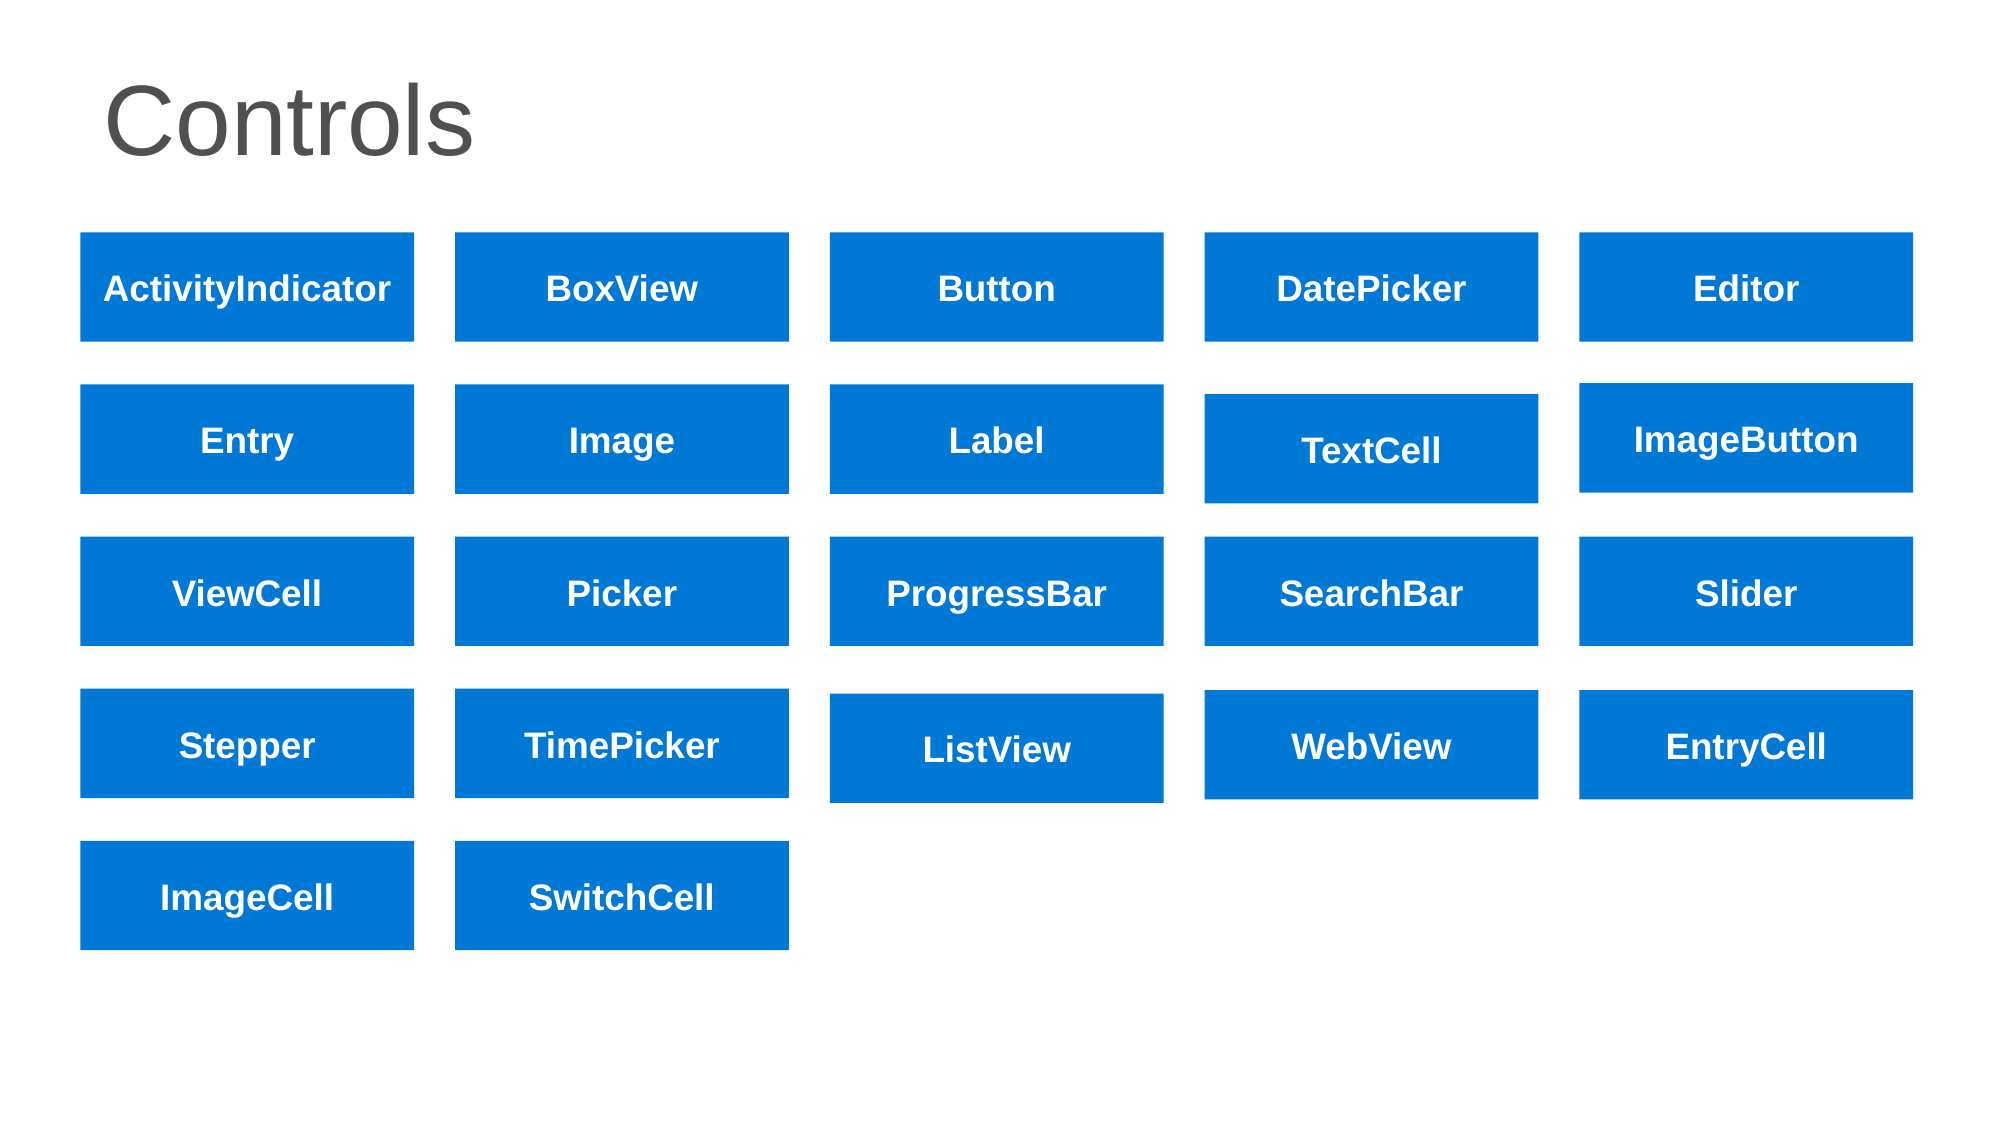

# Controls
ActivityIndicator
BoxView
Button
DatePicker
Editor
ImageButton
Entry
Image
Label
TextCell
ViewCell
Picker
ProgressBar
SearchBar
Slider
Stepper
TimePicker
WebView
EntryCell
ListView
ImageCell
SwitchCell